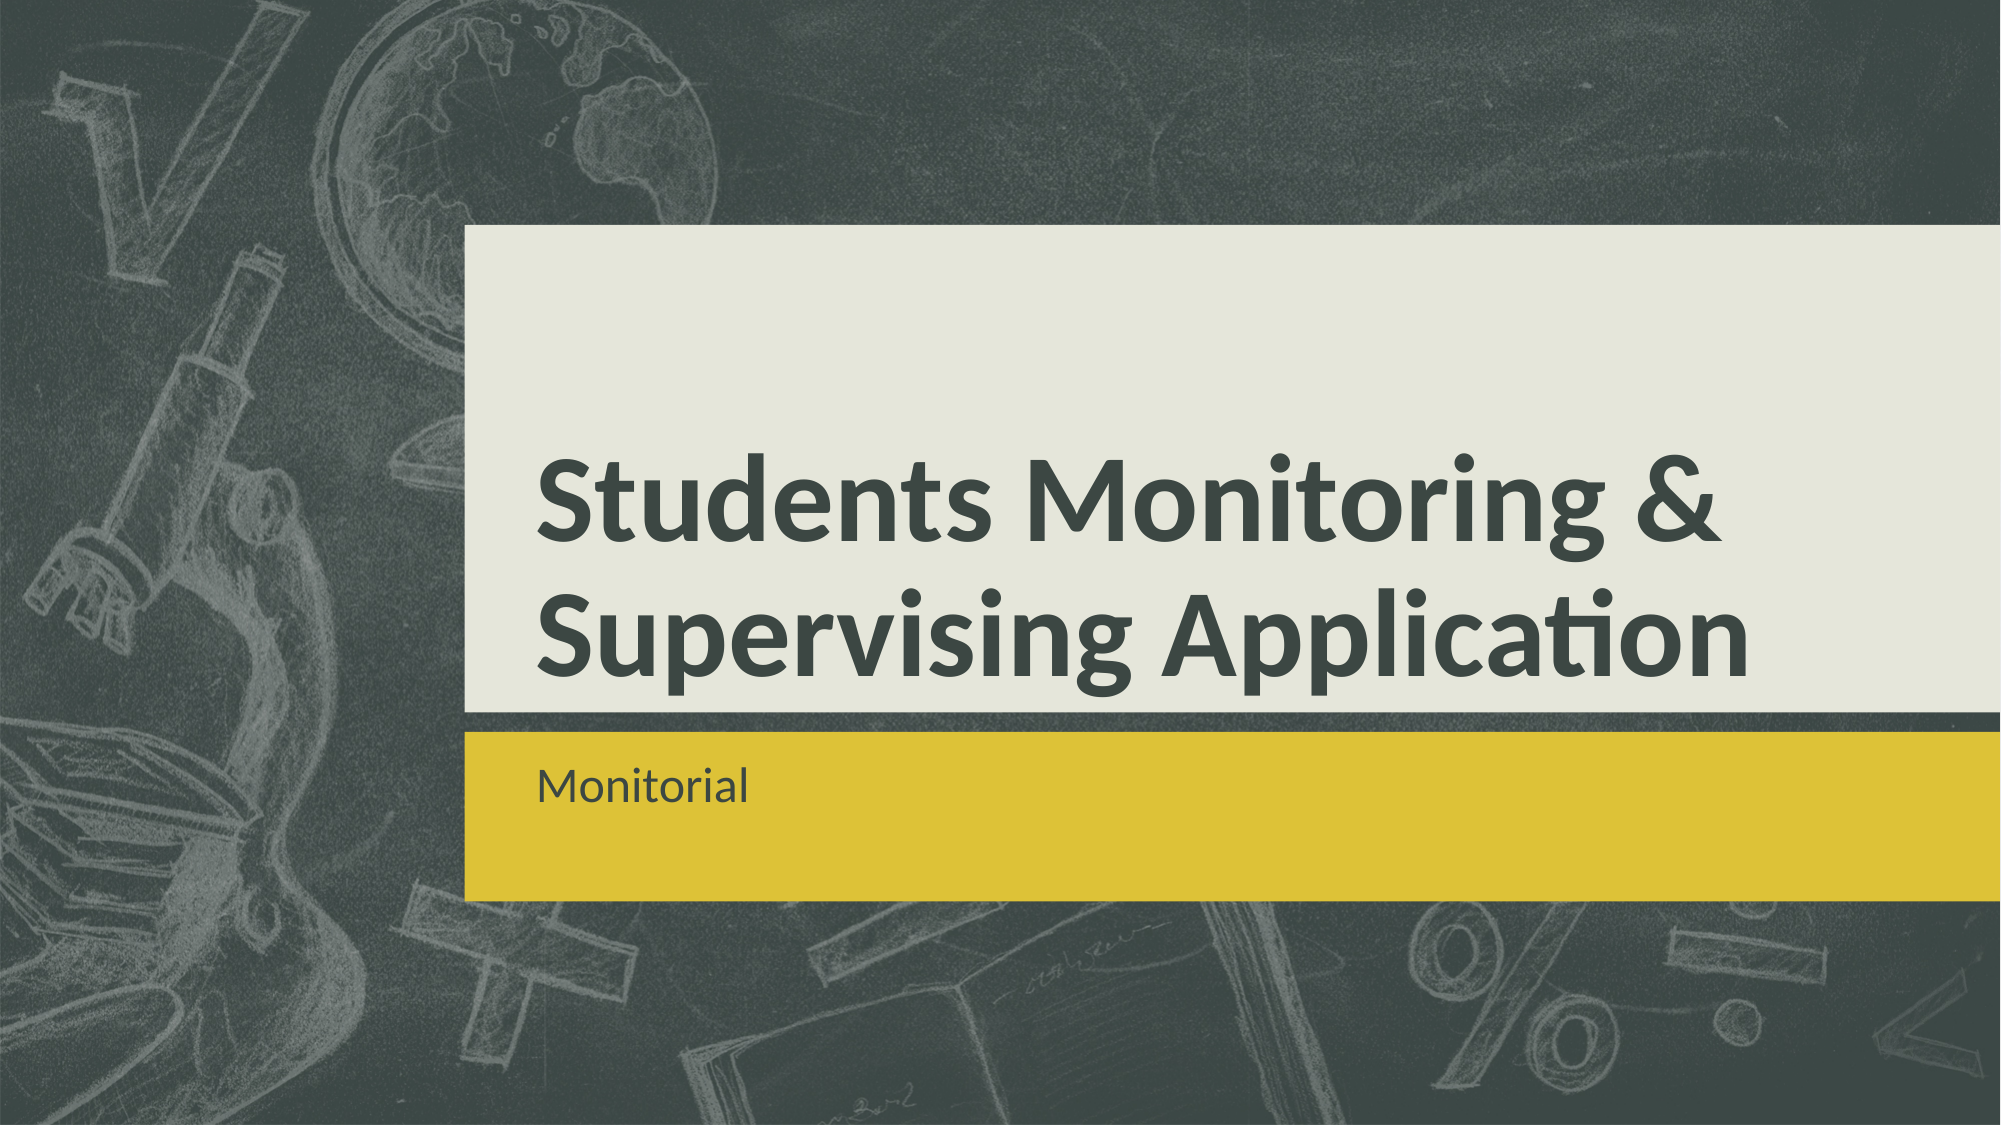

# Students Monitoring & Supervising Application
Monitorial